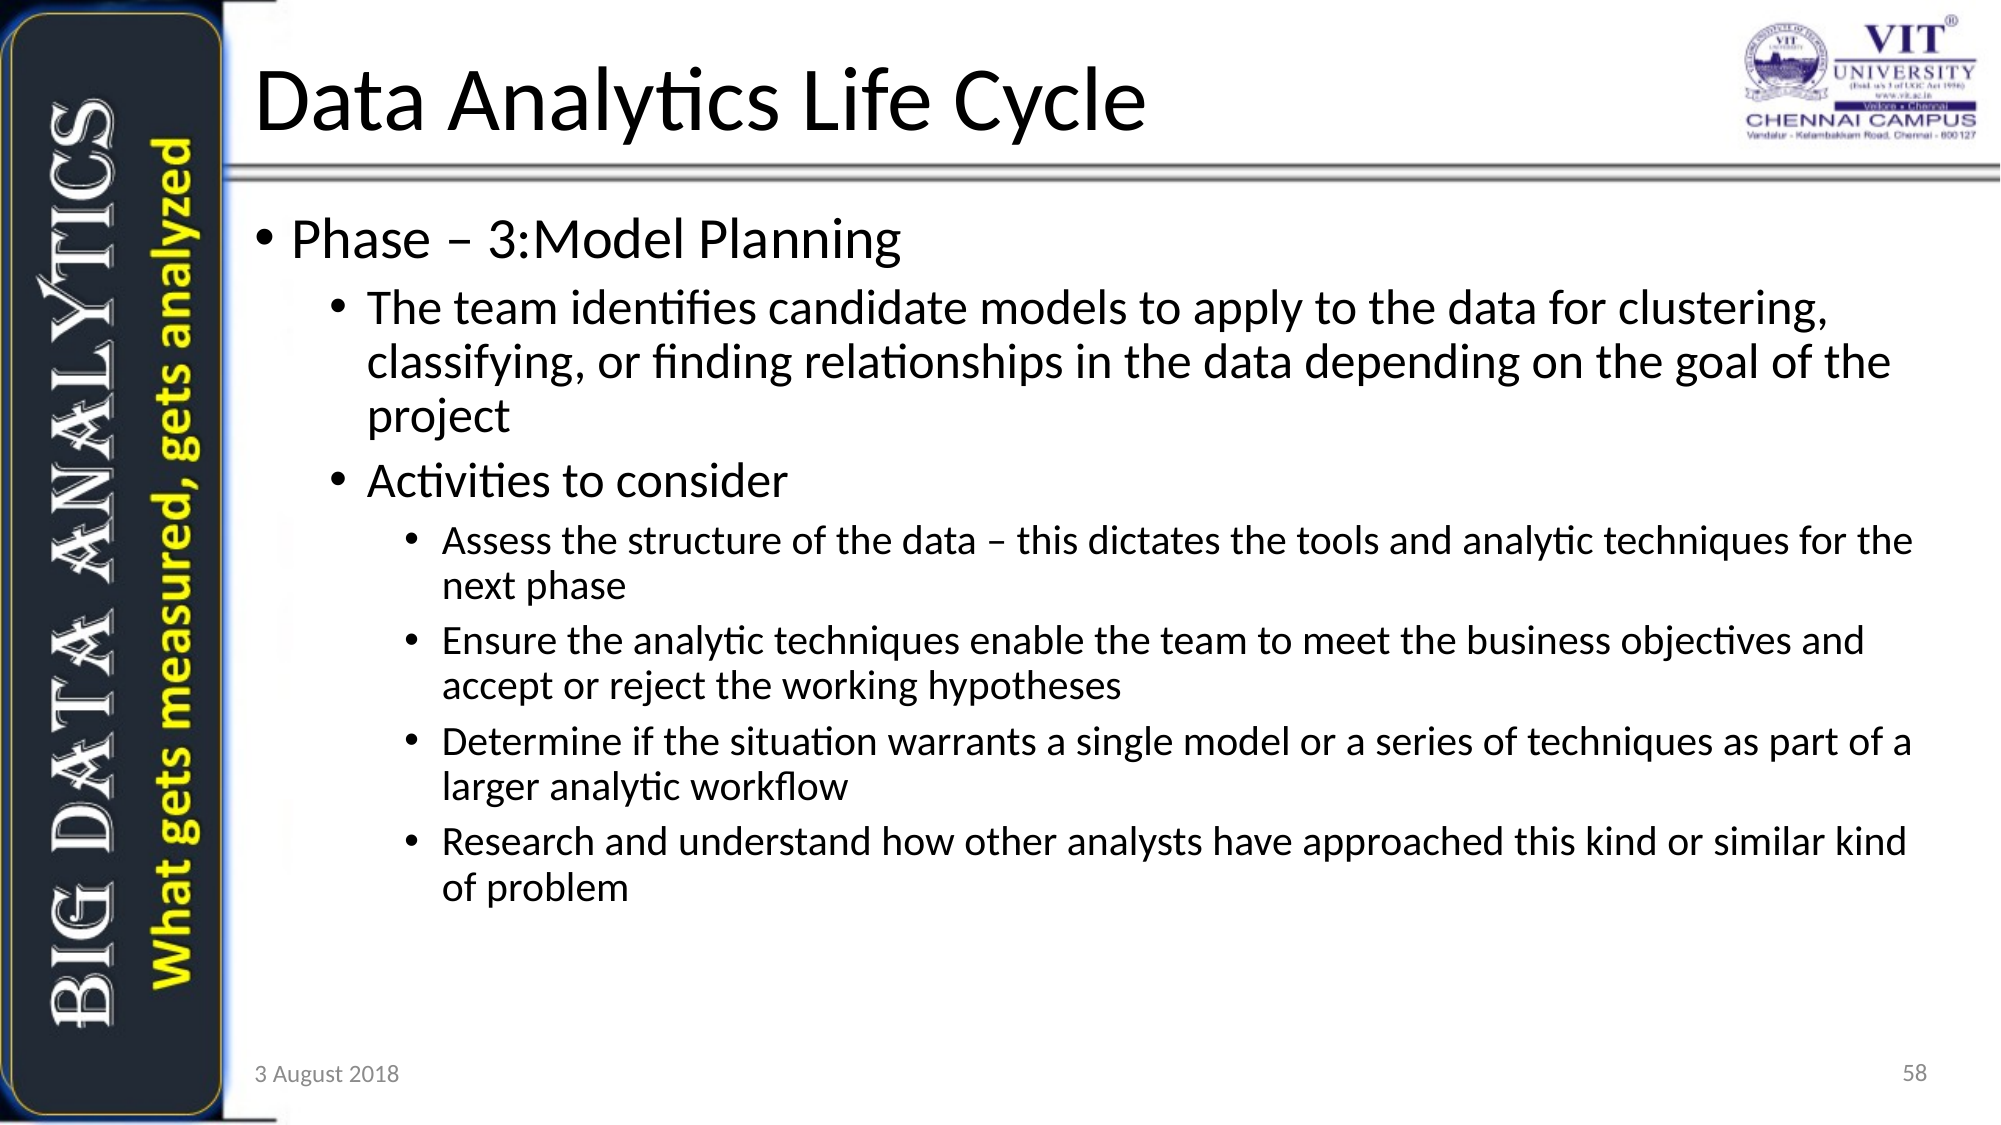

# Data Analytics Life Cycle
Phase – 3:Model Planning
The team identifies candidate models to apply to the data for clustering, classifying, or finding relationships in the data depending on the goal of the project
Activities to consider
Assess the structure of the data – this dictates the tools and analytic techniques for the next phase
Ensure the analytic techniques enable the team to meet the business objectives and accept or reject the working hypotheses
Determine if the situation warrants a single model or a series of techniques as part of a larger analytic workflow
Research and understand how other analysts have approached this kind or similar kind of problem

58
3 August 2018